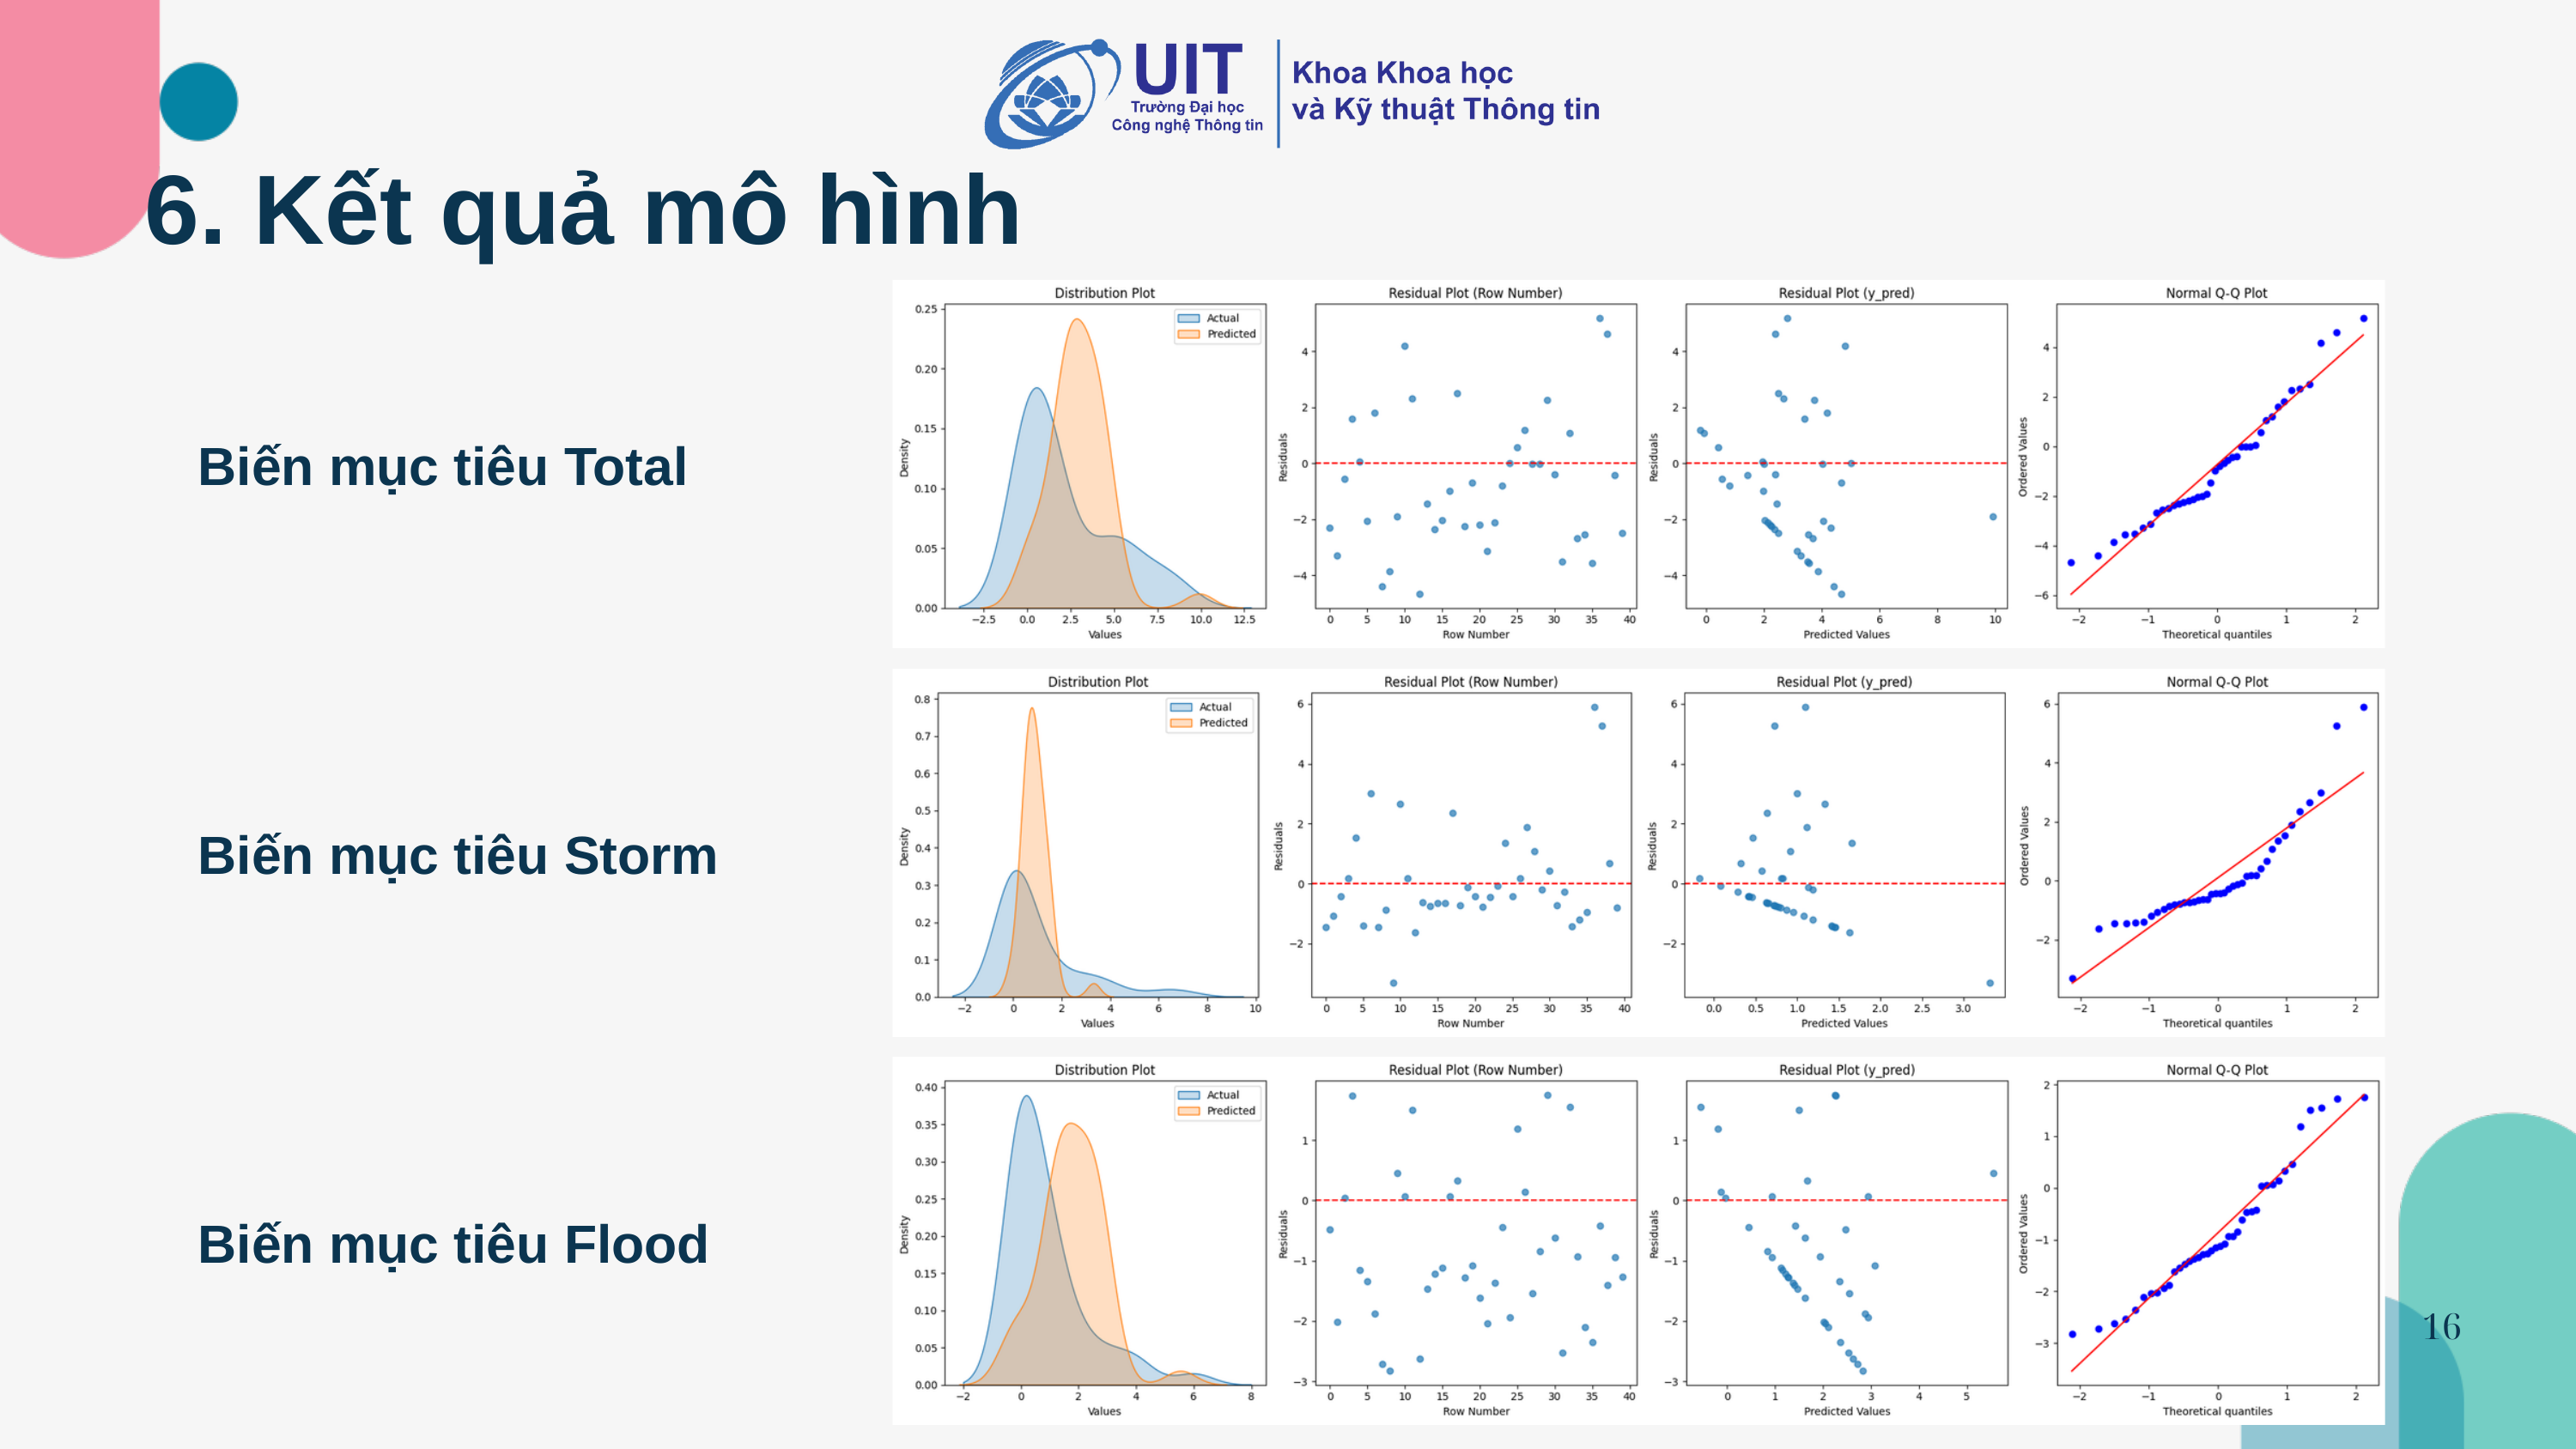

6. Kết quả mô hình

Biến mục tiêu Total

Biến mục tiêu Storm

Biến mục tiêu Flood
16